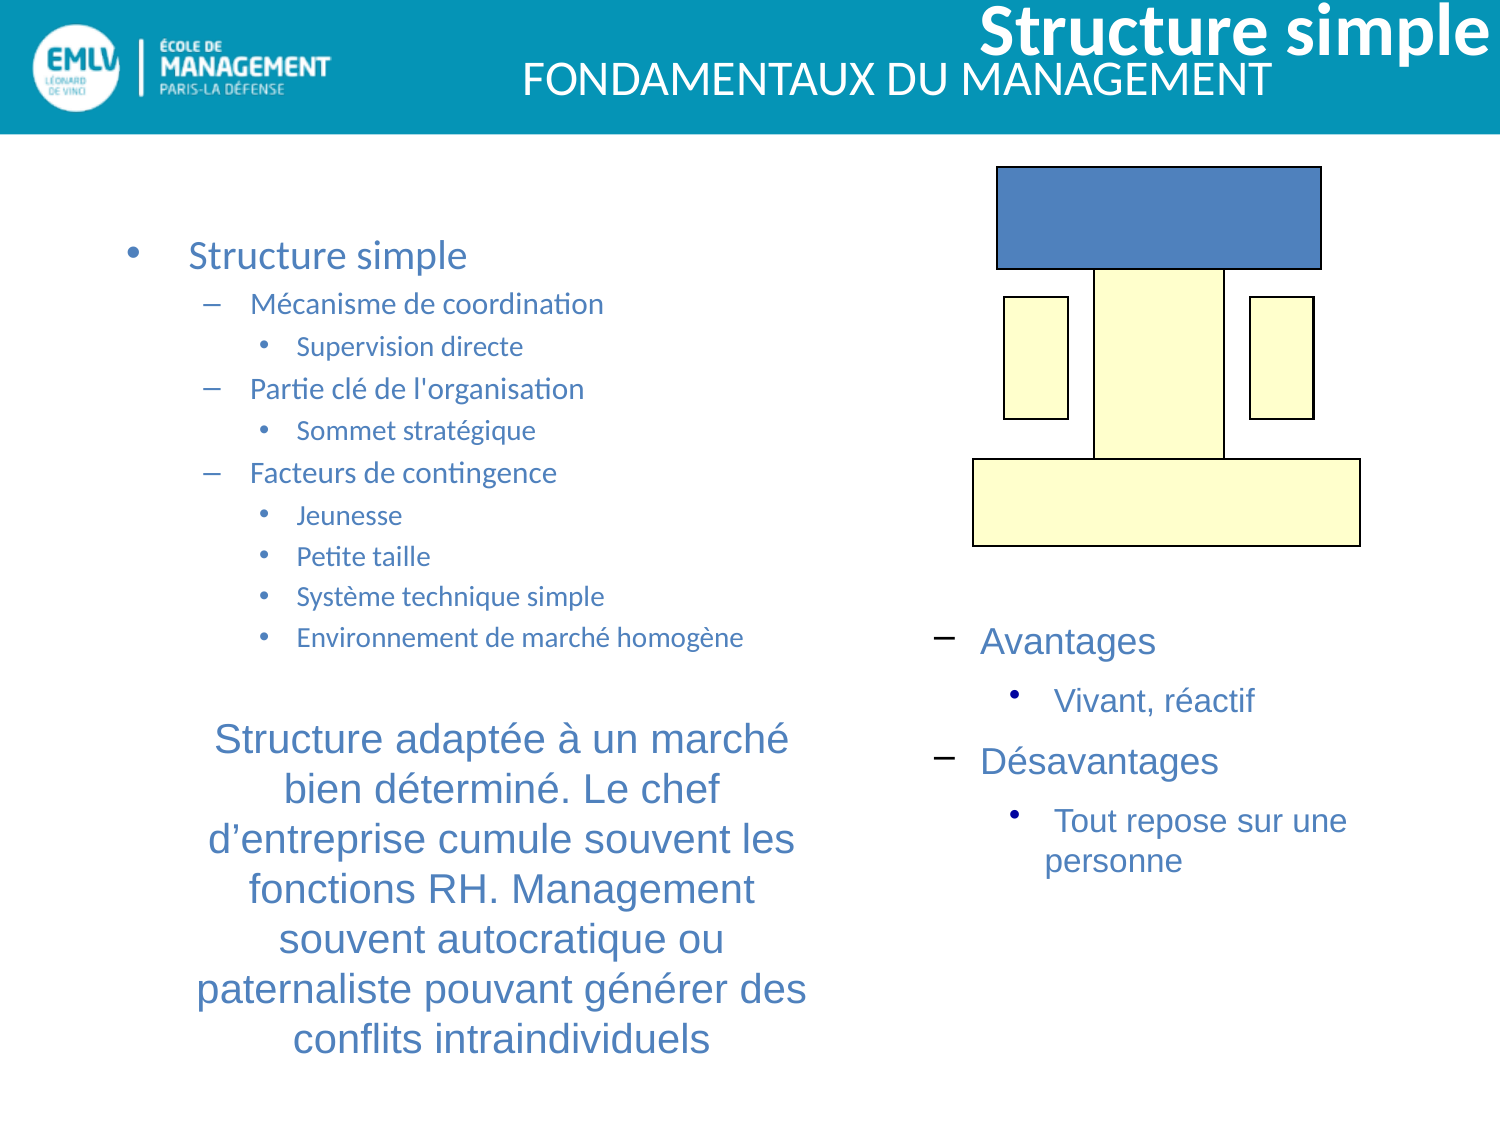

Structure simple

Structure simple
Mécanisme de coordination
Supervision directe
Partie clé de l'organisation
Sommet stratégique
Facteurs de contingence
Jeunesse
Petite taille
Système technique simple
Environnement de marché homogène

 Avantages
 Vivant, réactif
 Désavantages
 Tout repose sur une personne
Structure adaptée à un marché bien déterminé. Le chef d’entreprise cumule souvent les fonctions RH. Management souvent autocratique ou paternaliste pouvant générer des conflits intraindividuels